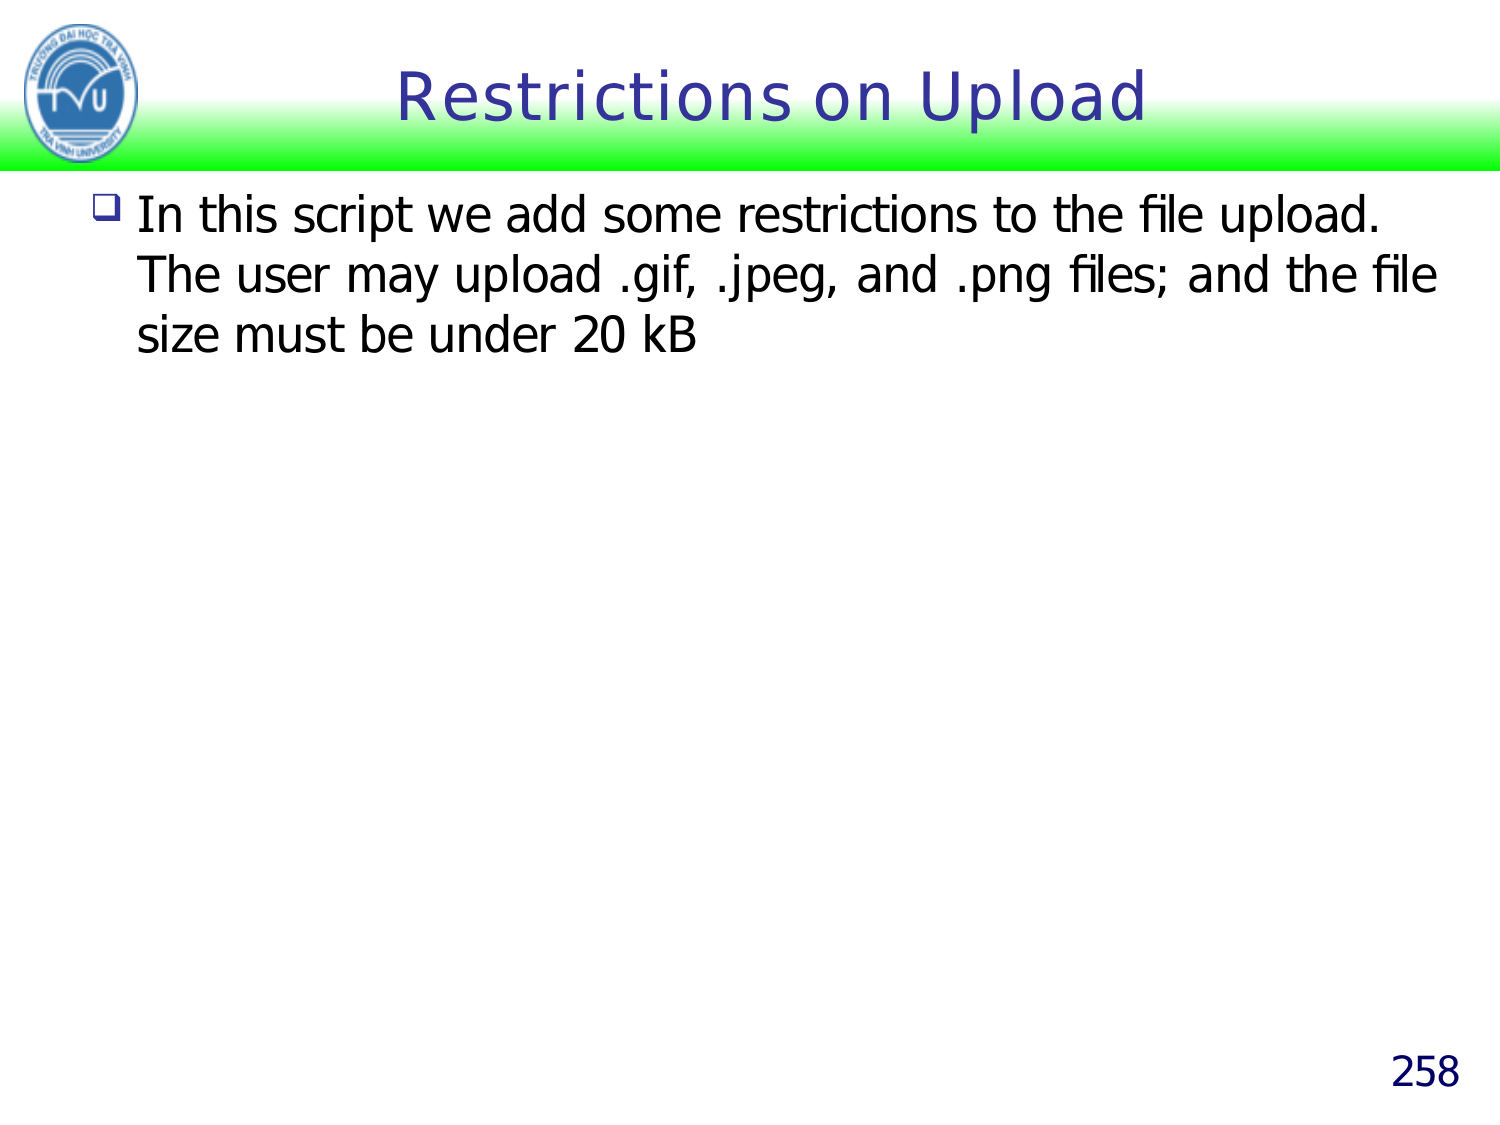

# Restrictions on Upload
In this script we add some restrictions to the file upload. The user may upload .gif, .jpeg, and .png files; and the file size must be under 20 kB
258